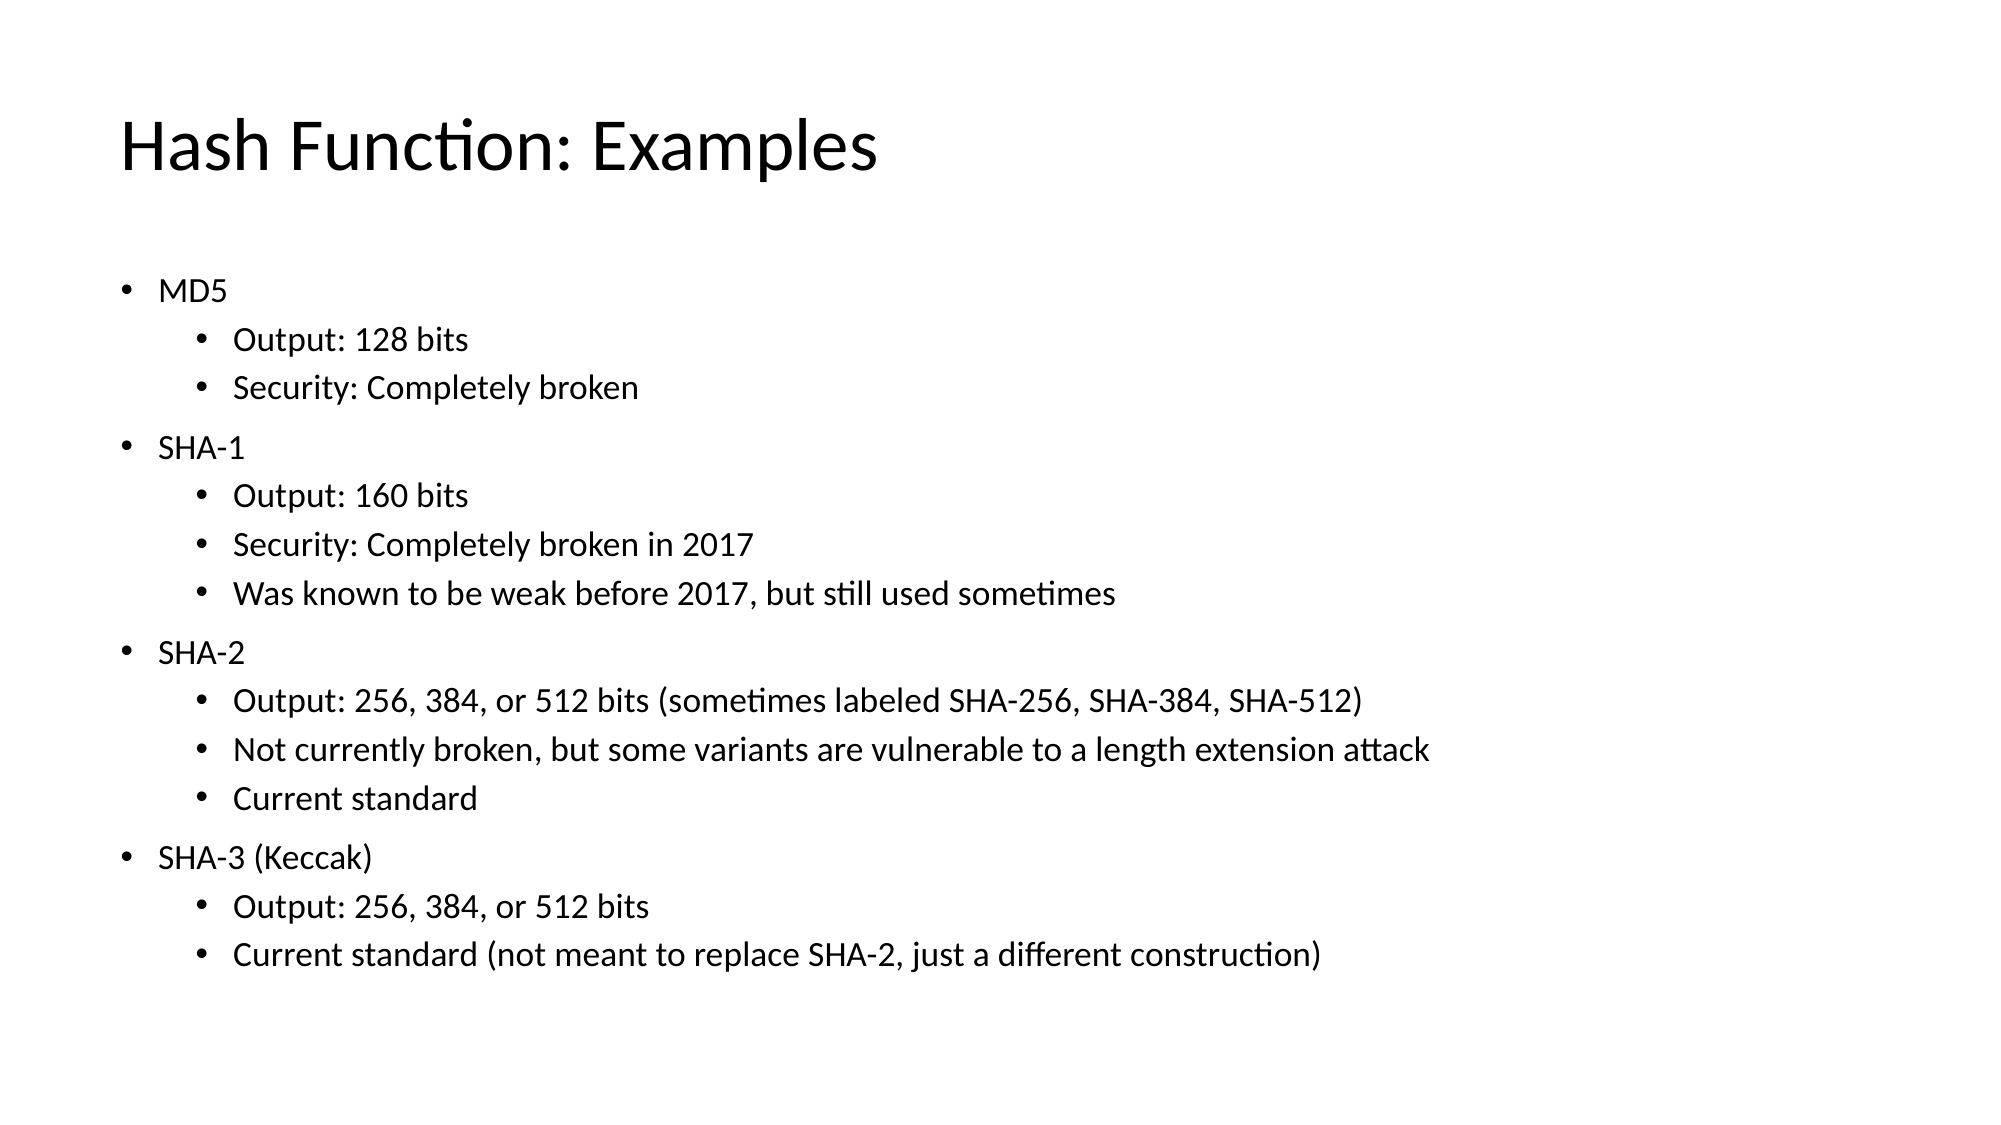

# Hash Function: Examples
MD5
Output: 128 bits
Security: Completely broken
SHA-1
Output: 160 bits
Security: Completely broken in 2017
Was known to be weak before 2017, but still used sometimes
SHA-2
Output: 256, 384, or 512 bits (sometimes labeled SHA-256, SHA-384, SHA-512)
Not currently broken, but some variants are vulnerable to a length extension attack
Current standard
SHA-3 (Keccak)
Output: 256, 384, or 512 bits
Current standard (not meant to replace SHA-2, just a different construction)